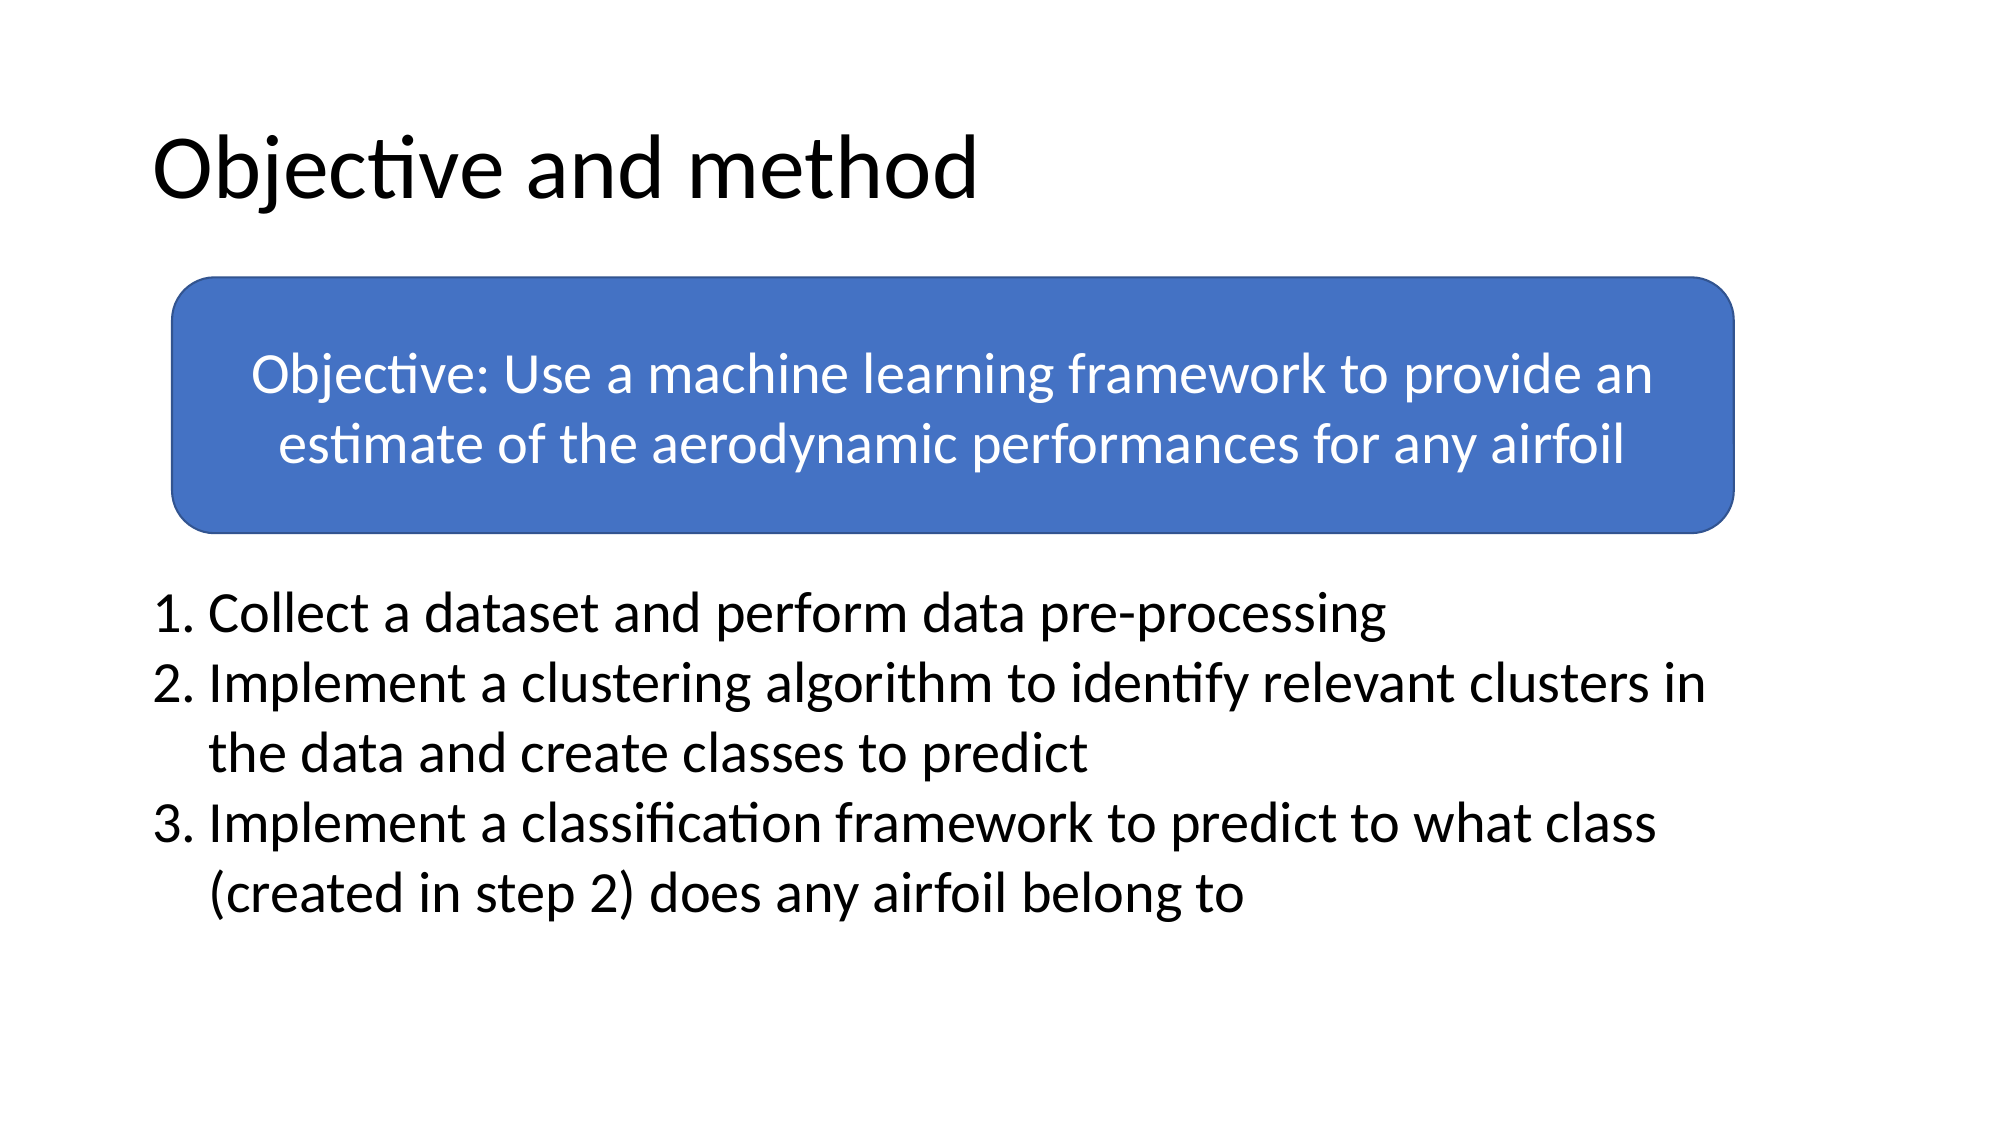

# Objective and method
Objective: Use a machine learning framework to provide an estimate of the aerodynamic performances for any airfoil
Collect a dataset and perform data pre-processing
Implement a clustering algorithm to identify relevant clusters in the data and create classes to predict
Implement a classification framework to predict to what class (created in step 2) does any airfoil belong to